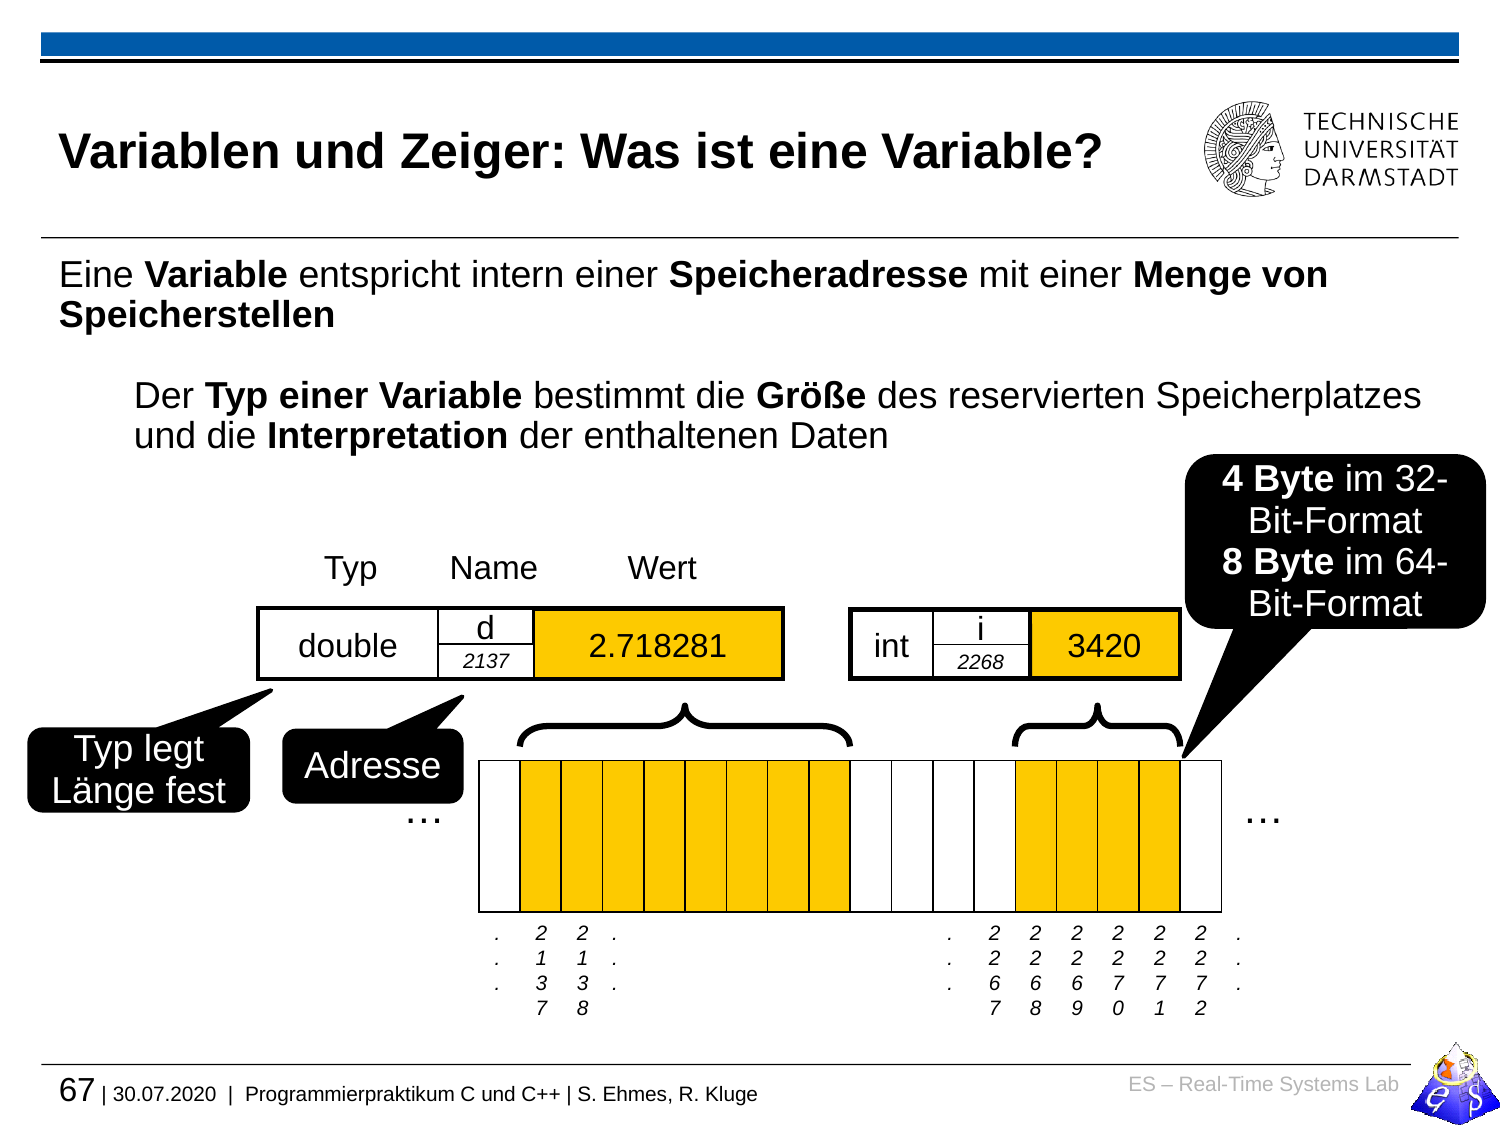

# Variablen und Zeiger: Was ist eine Variable?
Eine Variable entspricht intern einer Speicheradresse mit einer Menge von Speicherstellen

Der Typ einer Variable bestimmt die Größe des reservierten Speicherplatzes und die Interpretation der enthaltenen Daten

4 Byte im 32-Bit-Format
8 Byte im 64-Bit-Format
Typ
Name
Wert

double
d
2.718281
int

i
3420

2137
2268
Typ legt Länge fest
Adresse

…
…
.
.
.
2
1
3
7
2
1
3
8
.
.
.
.
.
.
2
2
6
7
2
2
6
8
2
2
6
9
2
2
7
0
2
2
7
1
2
2
7
2
.
.
.